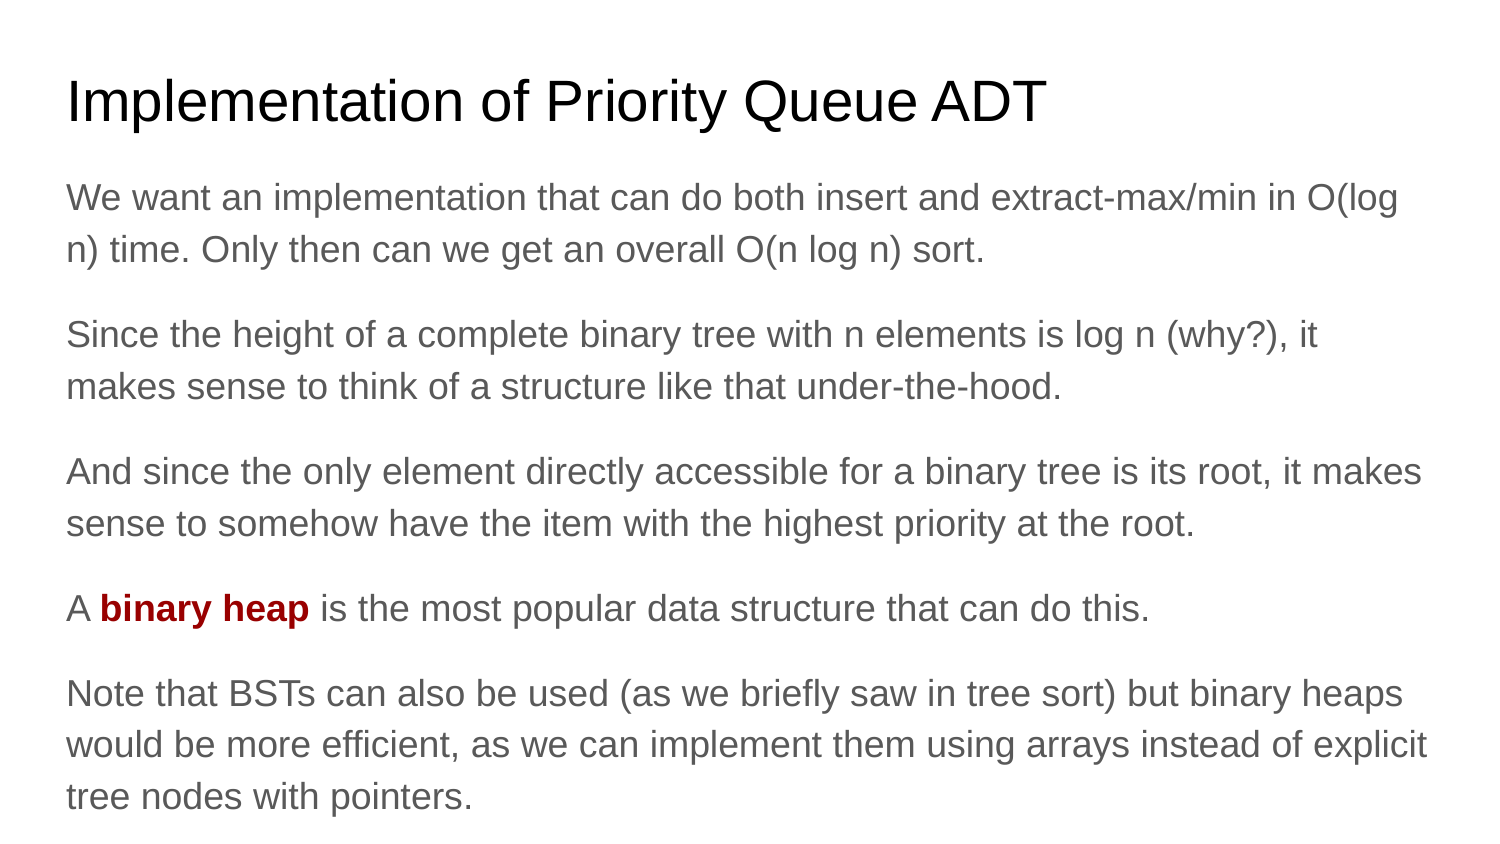

# Implementation of Priority Queue ADT
We want an implementation that can do both insert and extract-max/min in O(log n) time. Only then can we get an overall O(n log n) sort.
Since the height of a complete binary tree with n elements is log n (why?), it makes sense to think of a structure like that under-the-hood.
And since the only element directly accessible for a binary tree is its root, it makes sense to somehow have the item with the highest priority at the root.
A binary heap is the most popular data structure that can do this.
Note that BSTs can also be used (as we briefly saw in tree sort) but binary heaps would be more efficient, as we can implement them using arrays instead of explicit tree nodes with pointers.